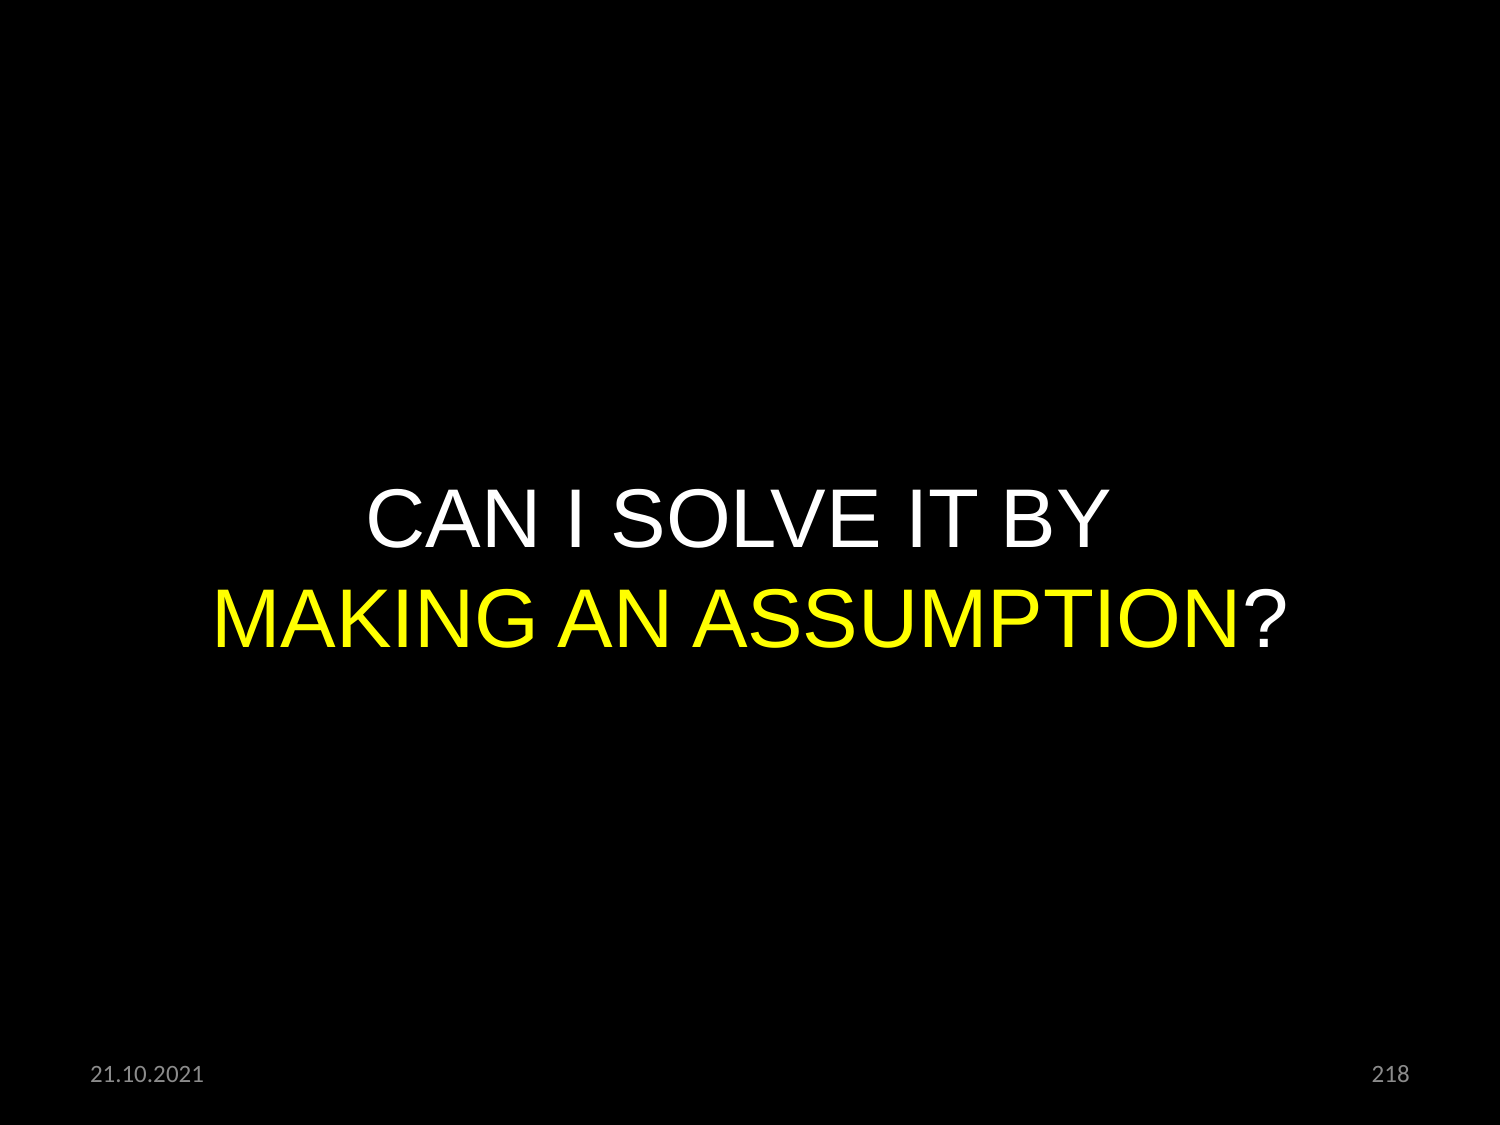

CAN I SOLVE IT BY
MAKING AN ASSUMPTION?
21.10.2021
218